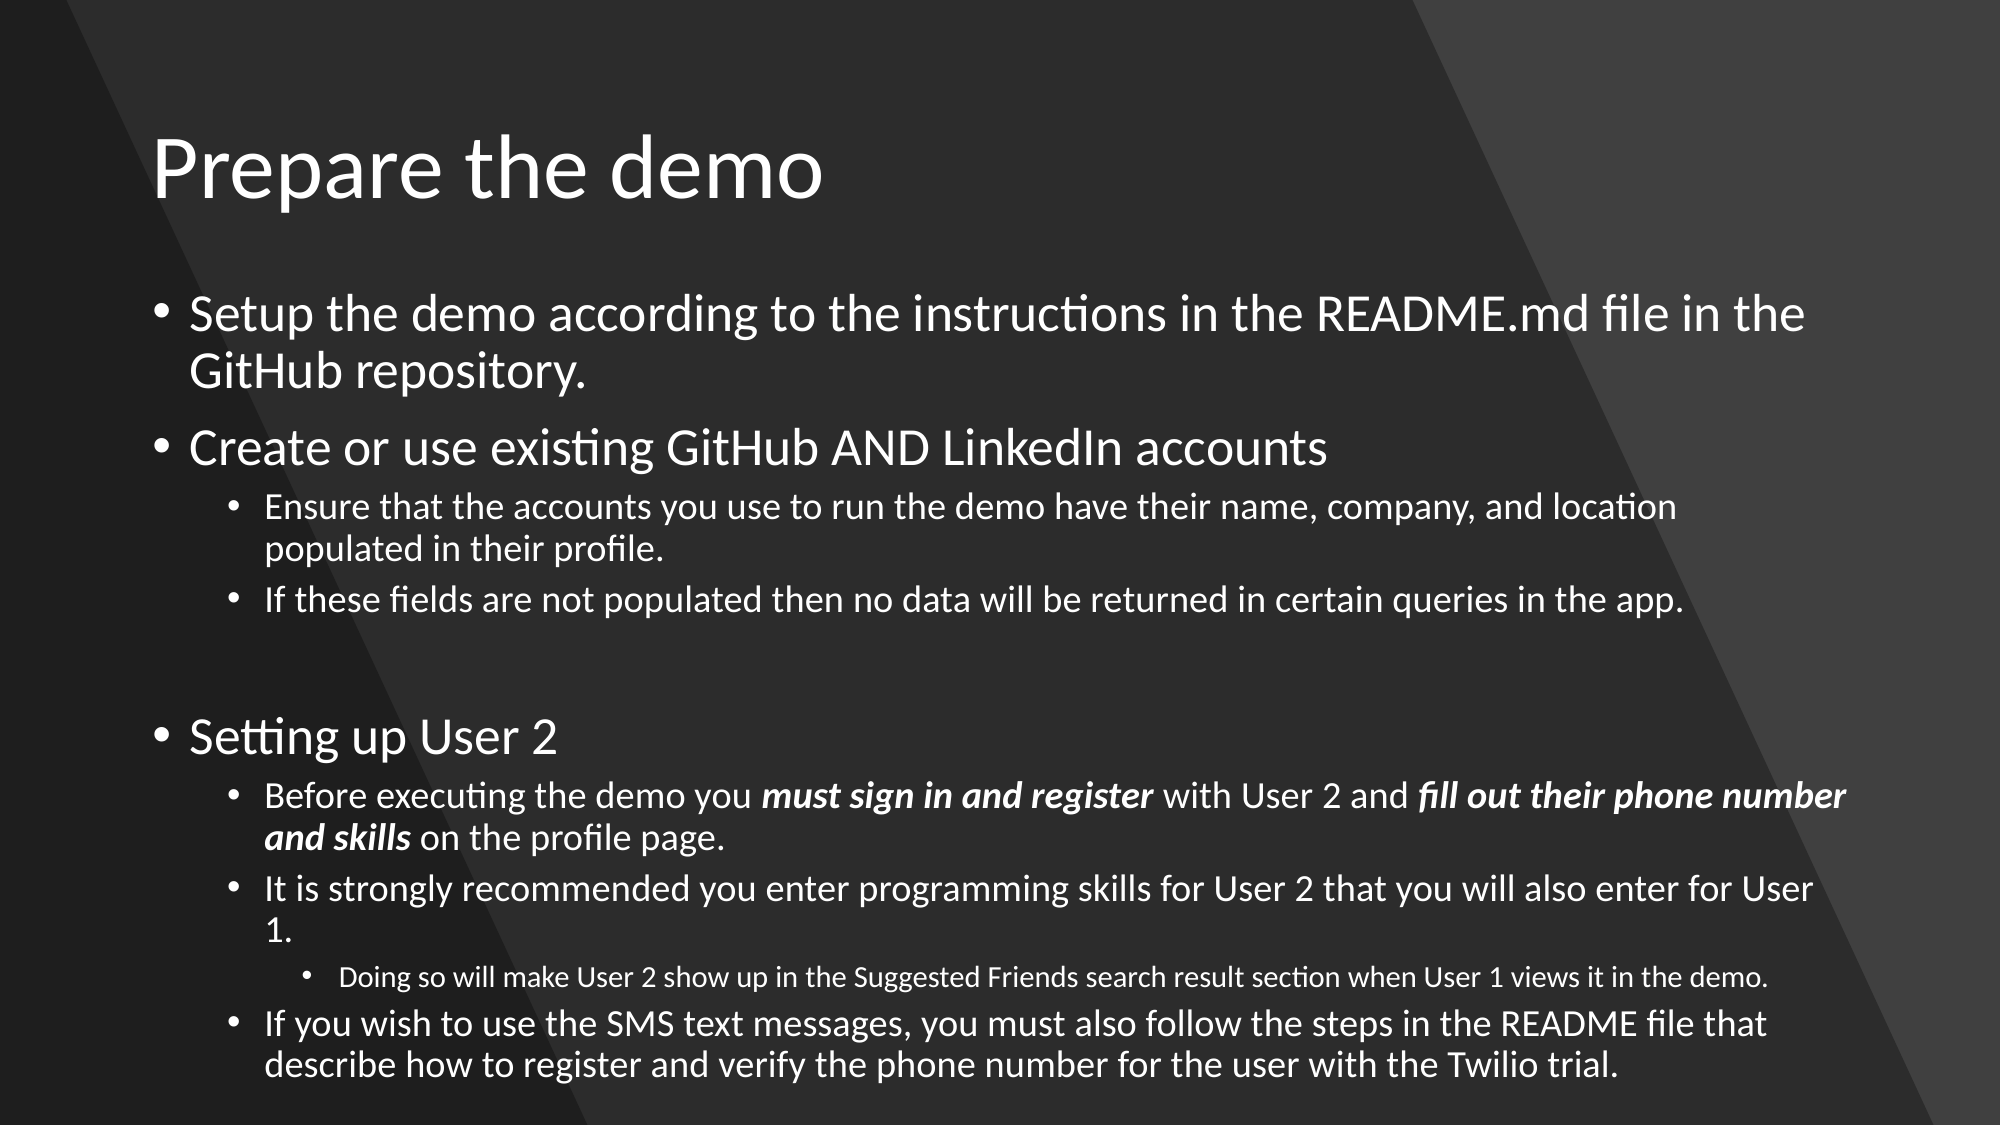

# Prepare the demo
Setup the demo according to the instructions in the README.md file in the GitHub repository.
Create or use existing GitHub AND LinkedIn accounts
Ensure that the accounts you use to run the demo have their name, company, and location populated in their profile.
If these fields are not populated then no data will be returned in certain queries in the app.

Setting up User 2
Before executing the demo you must sign in and register with User 2 and fill out their phone number and skills on the profile page.
It is strongly recommended you enter programming skills for User 2 that you will also enter for User 1.
Doing so will make User 2 show up in the Suggested Friends search result section when User 1 views it in the demo.
If you wish to use the SMS text messages, you must also follow the steps in the README file that describe how to register and verify the phone number for the user with the Twilio trial.